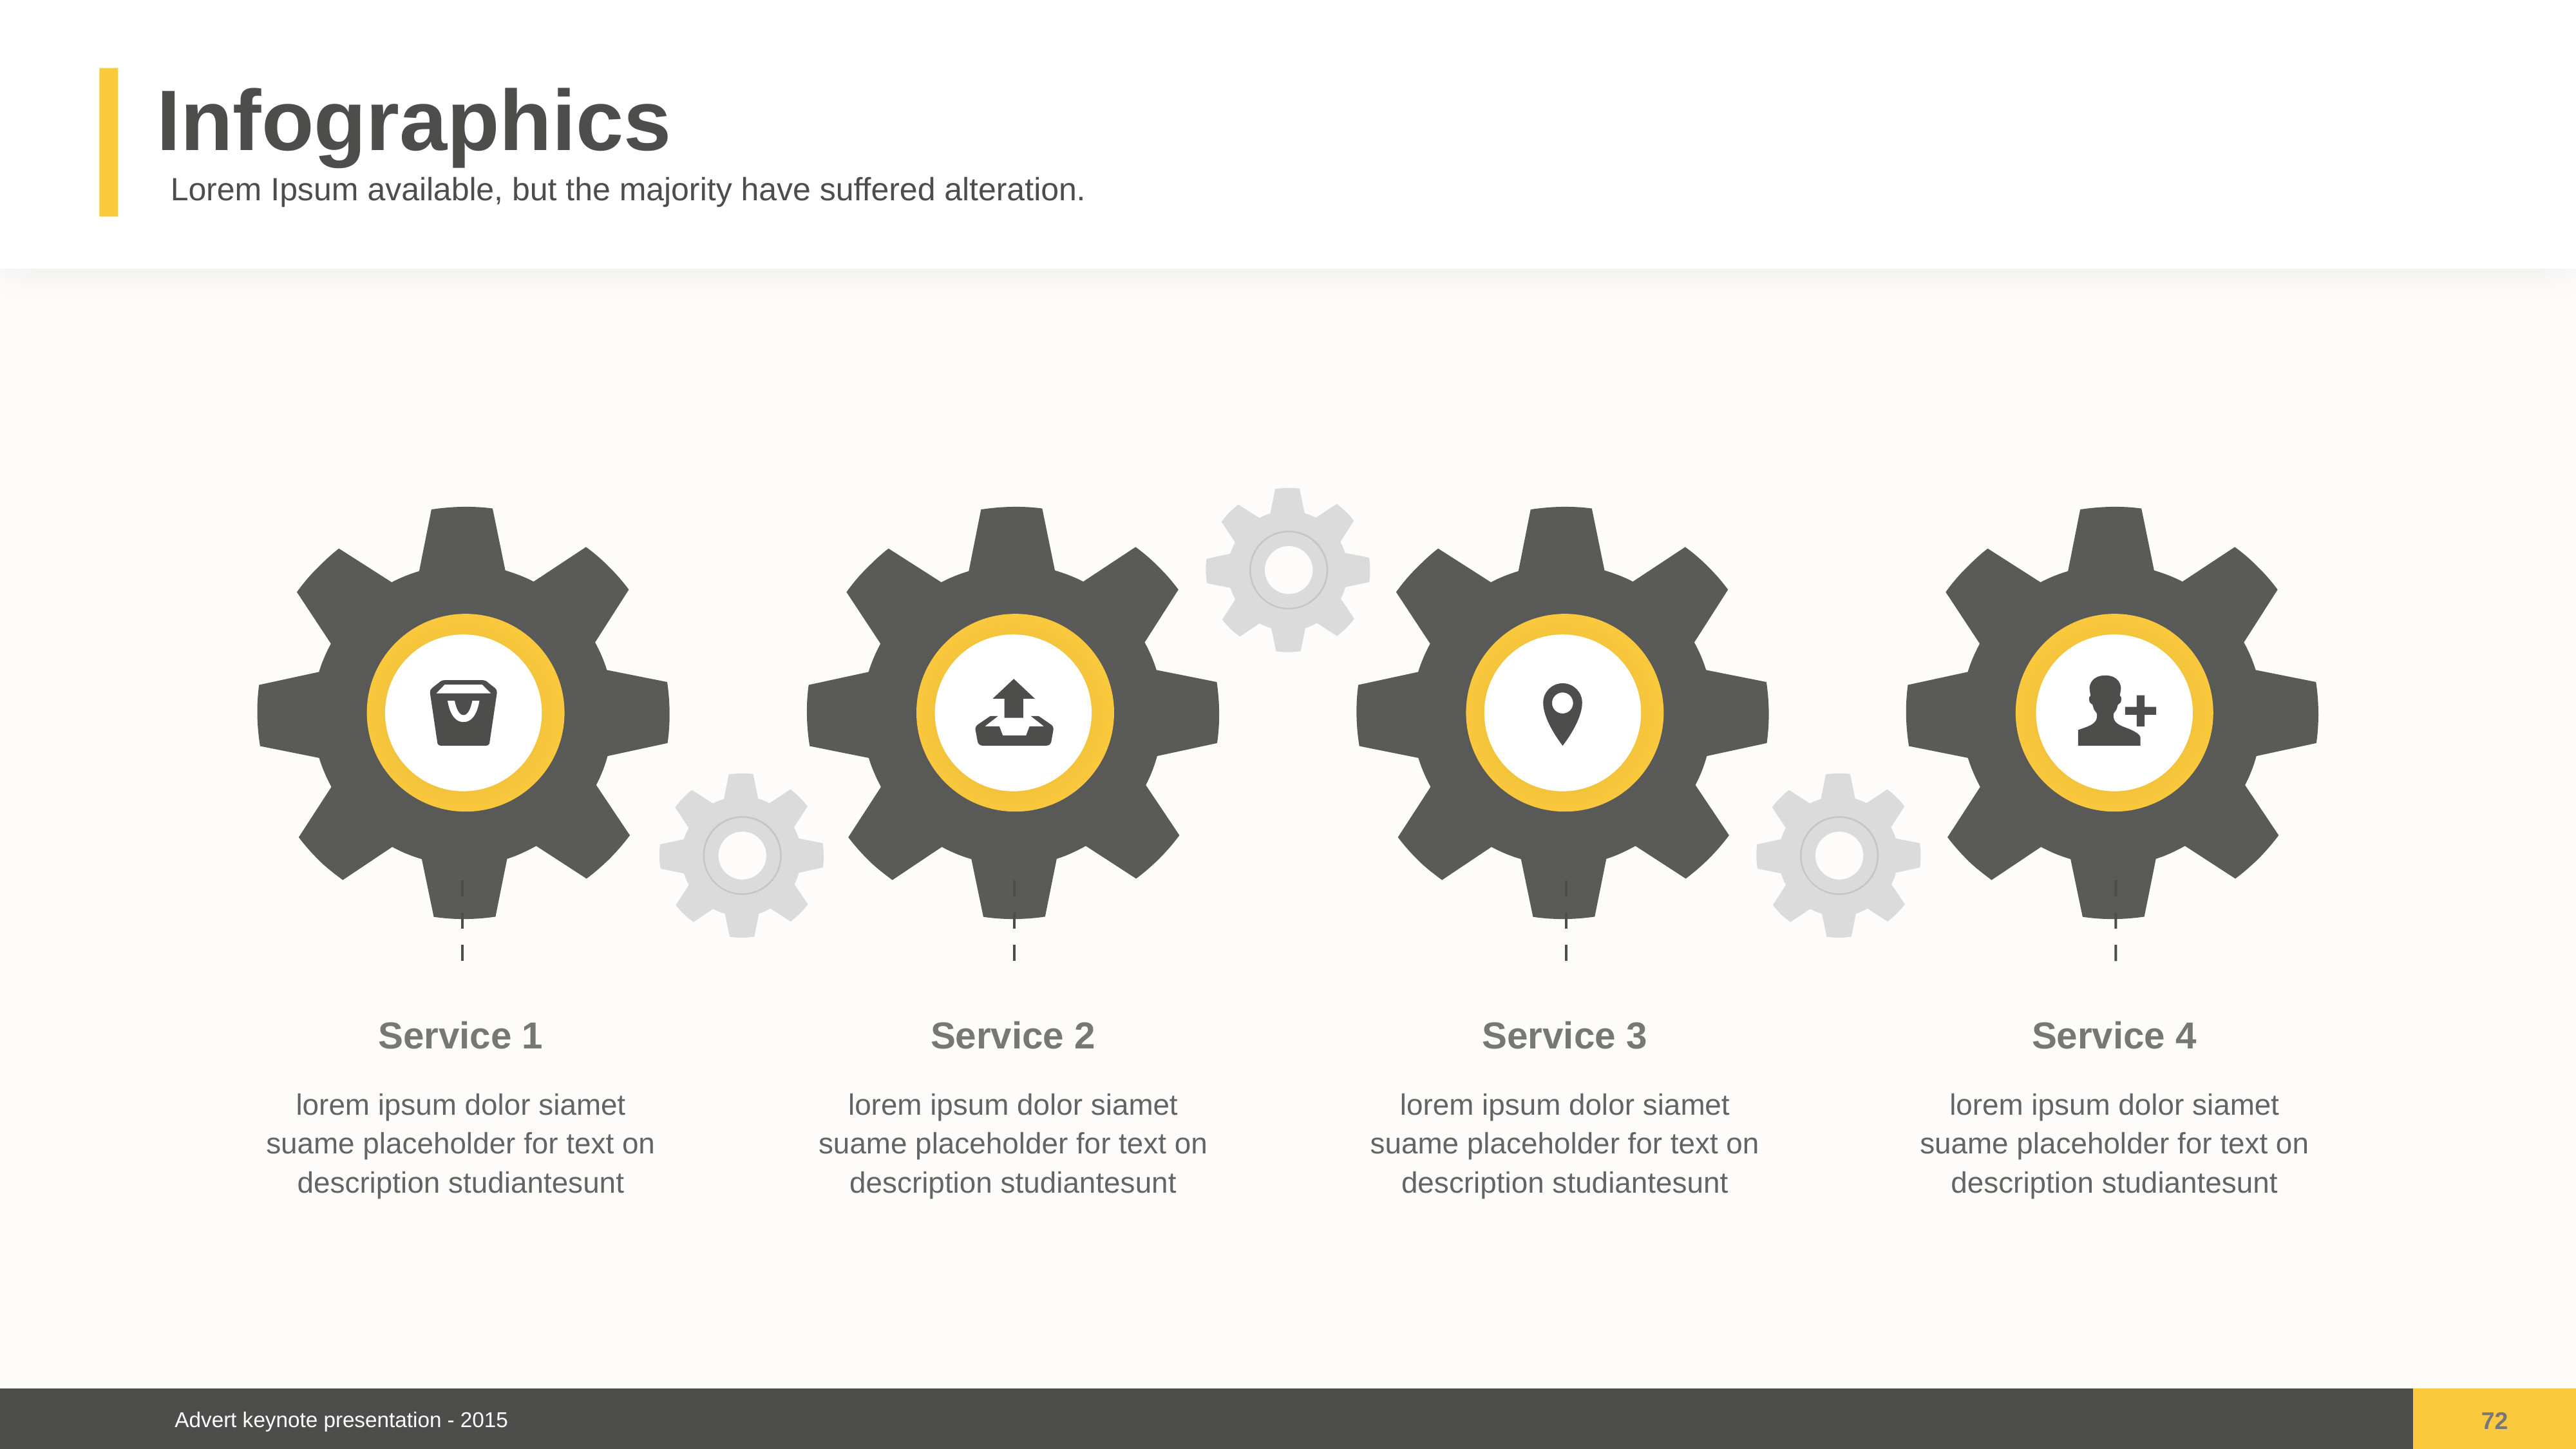

Infographics
Lorem Ipsum available, but the majority have suffered alteration.

Service 1
Service 2
Service 3
Service 4
lorem ipsum dolor siamet suame placeholder for text on description studiantesunt
lorem ipsum dolor siamet suame placeholder for text on description studiantesunt
lorem ipsum dolor siamet suame placeholder for text on description studiantesunt
lorem ipsum dolor siamet suame placeholder for text on description studiantesunt
72